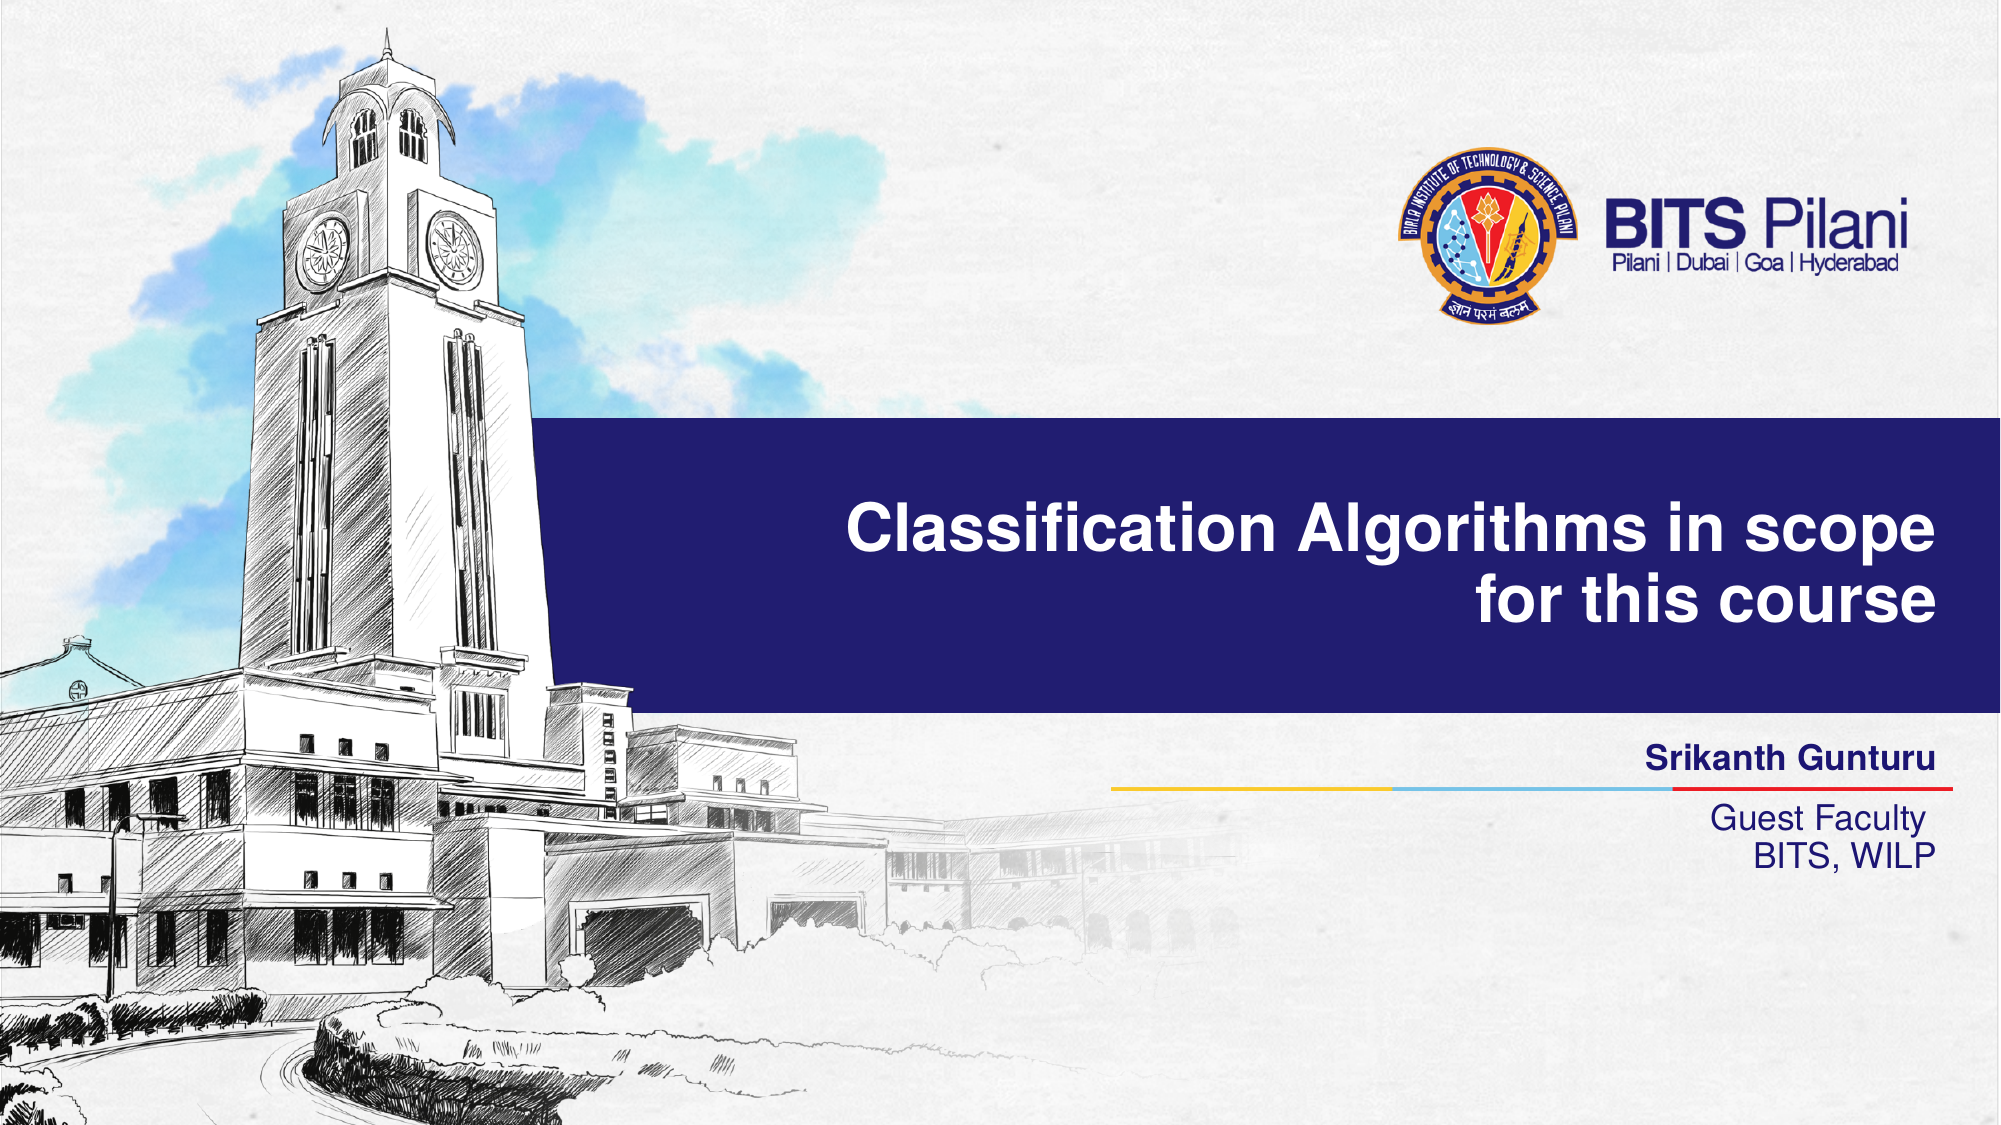

# Classification Algorithms in scope for this course
Srikanth Gunturu
Guest Faculty
BITS, WILP